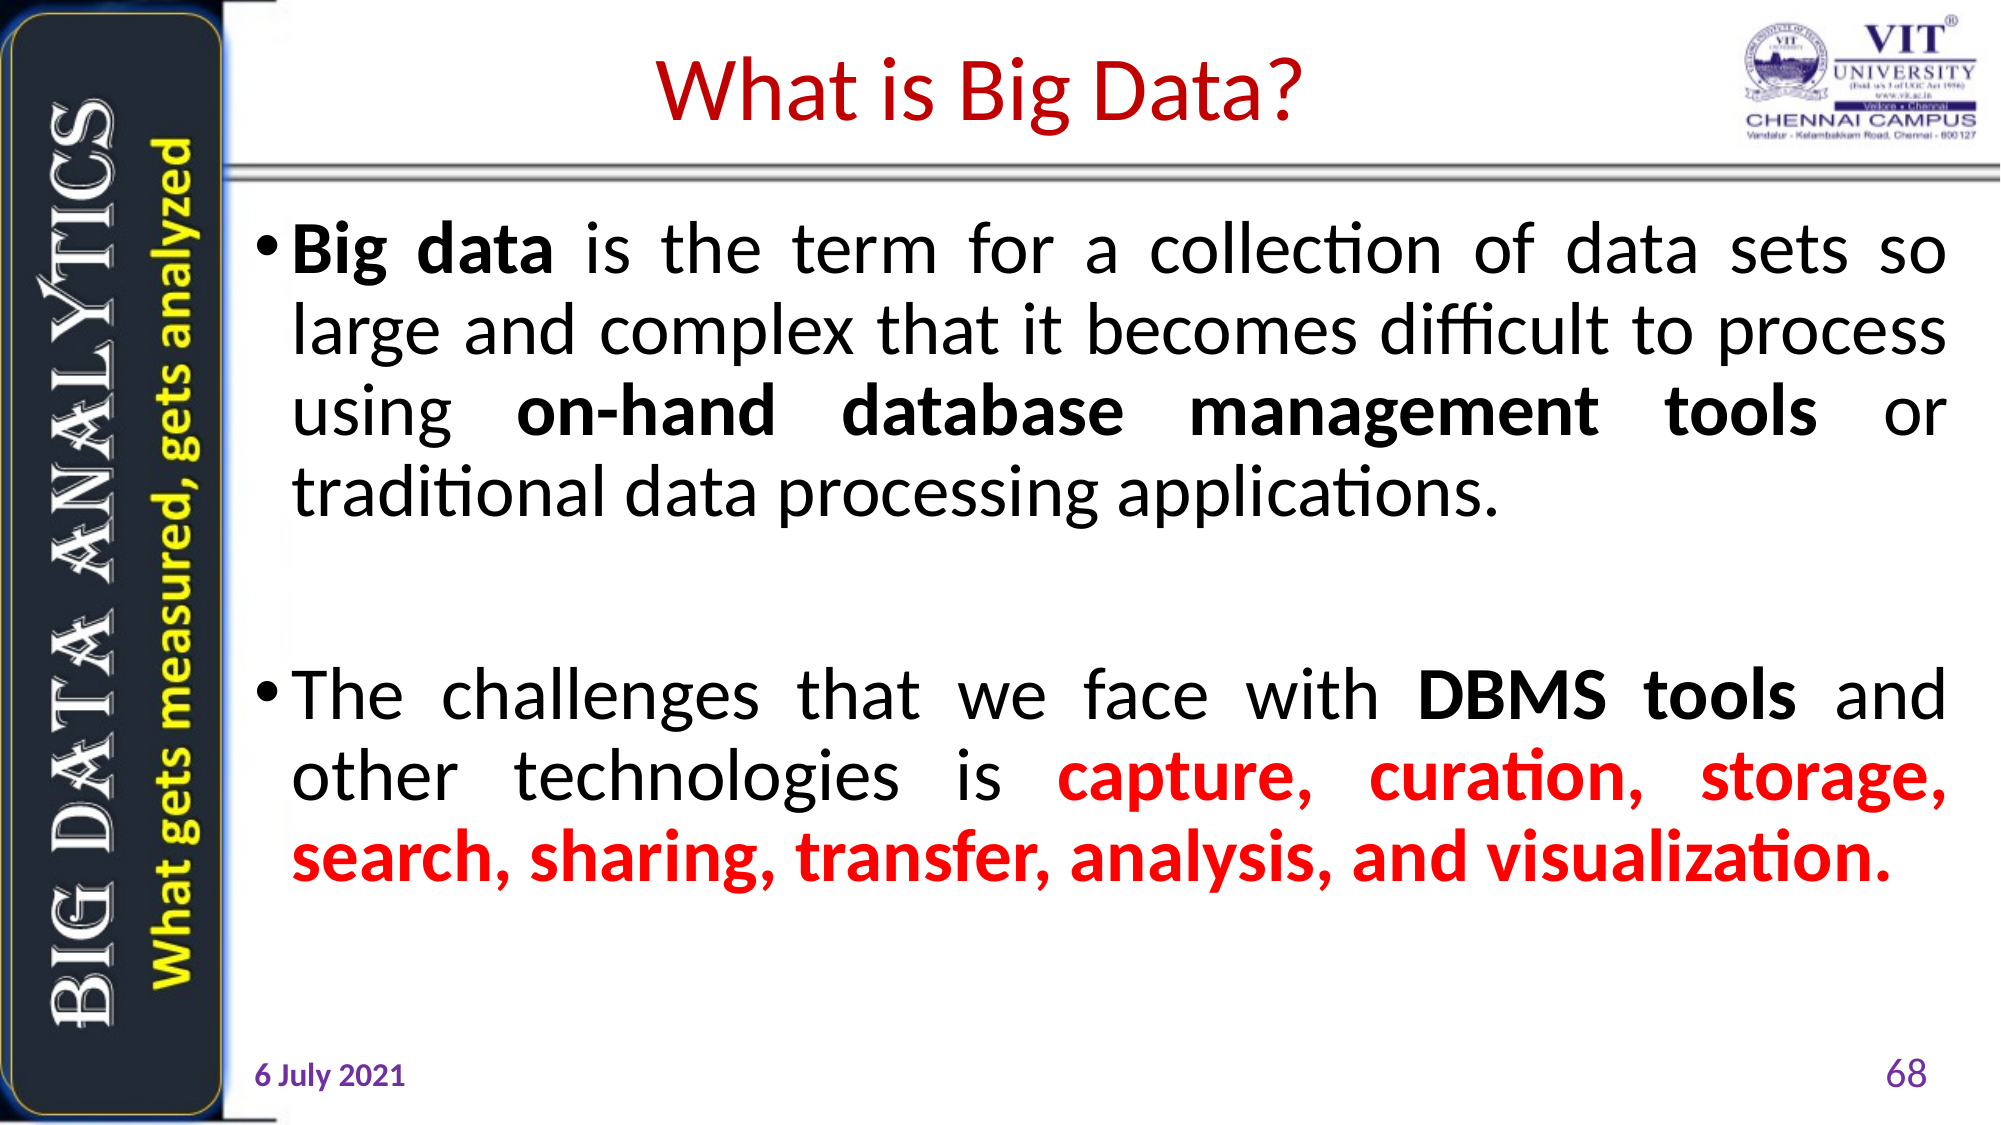

# What is Big Data?
Big data is the term for a collection of data sets so large and complex that it becomes difficult to process using on-hand database management tools or traditional data processing applications.

The challenges that we face with DBMS tools and other technologies is capture, curation, storage, search, sharing, transfer, analysis, and visualization.

68
6 July 2021